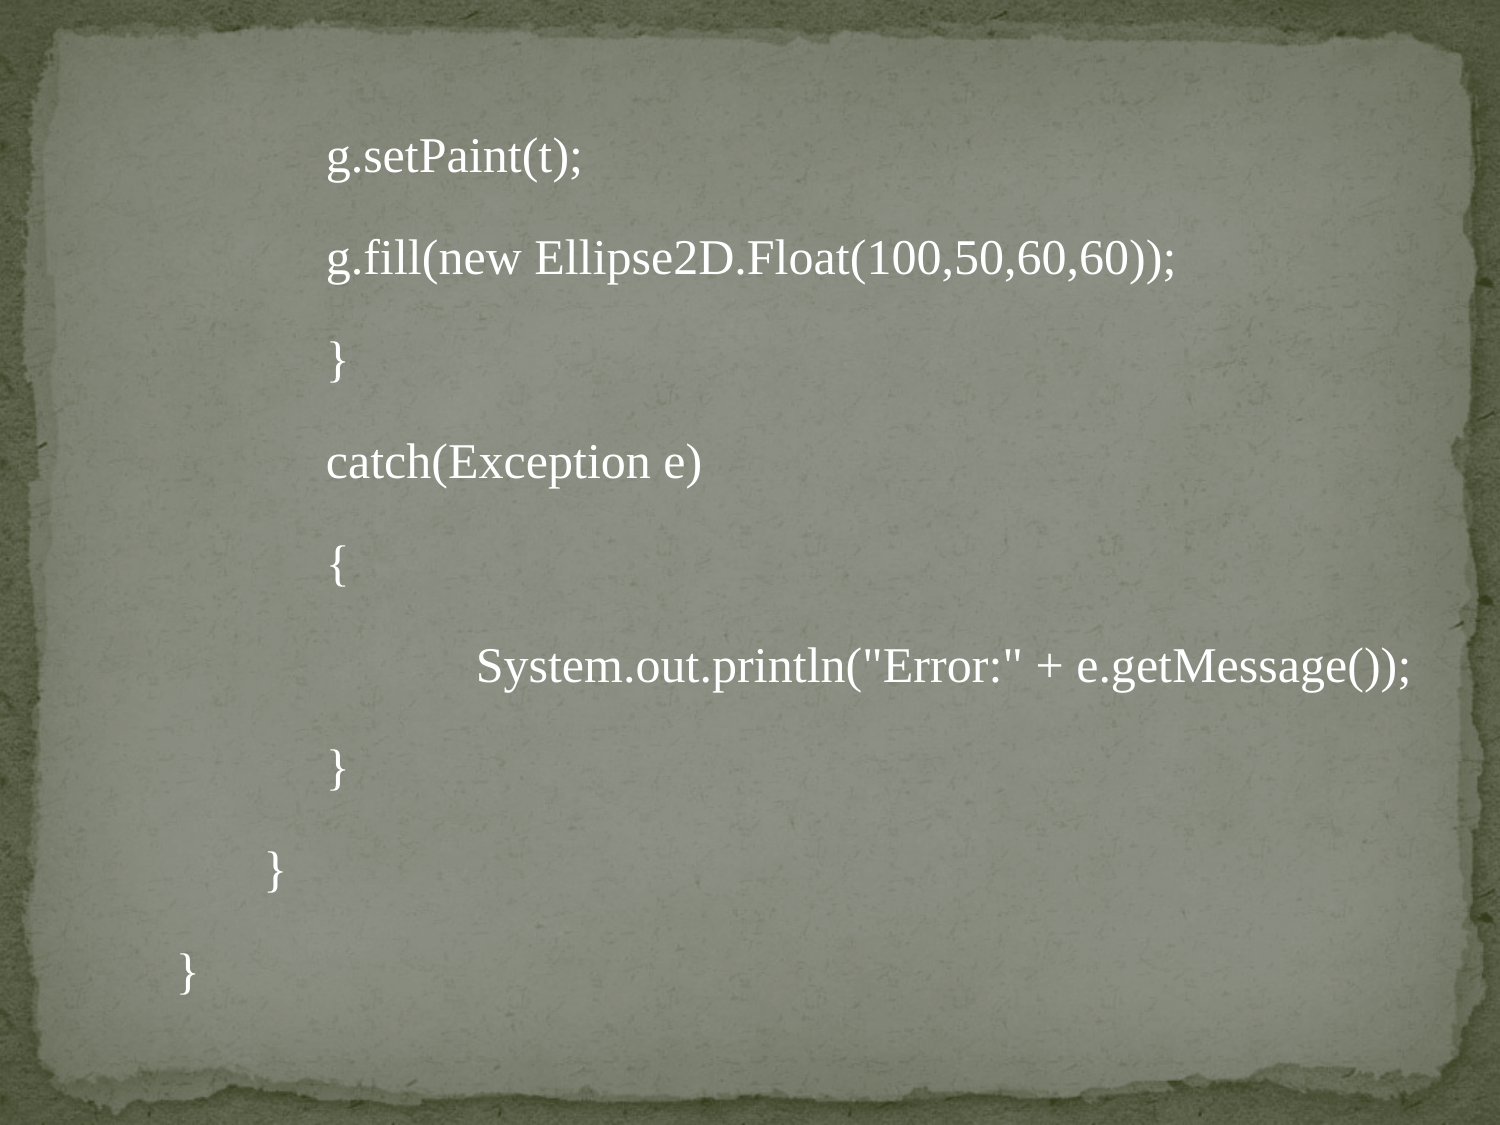

g.setPaint(t);
	g.fill(new Ellipse2D.Float(100,50,60,60));
	}
	catch(Exception e)
	{
		System.out.println("Error:" + e.getMessage());
	}
       }
}